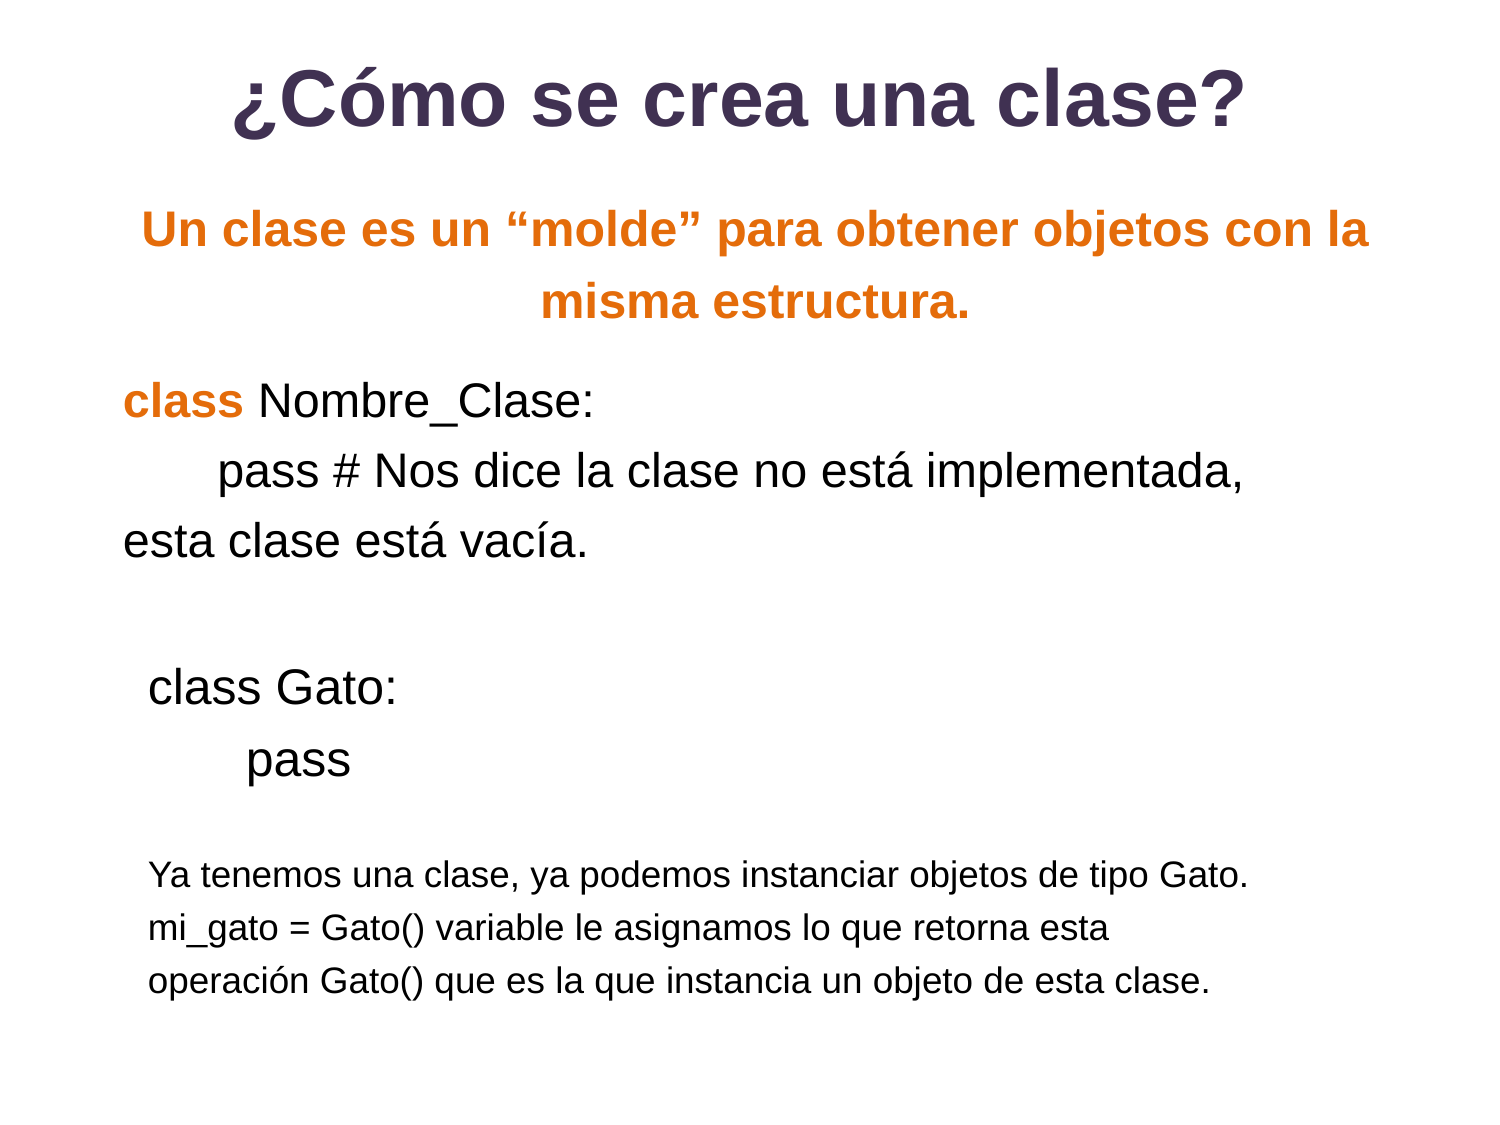

# ¿Cómo se crea una clase?

Un clase es un “molde” para obtener objetos con la misma estructura.
class Nombre_Clase:
       pass # Nos dice la clase no está implementada, esta clase está vacía.
class Gato:
       pass
Ya tenemos una clase, ya podemos instanciar objetos de tipo Gato.
mi_gato = Gato() variable le asignamos lo que retorna esta operación Gato() que es la que instancia un objeto de esta clase.